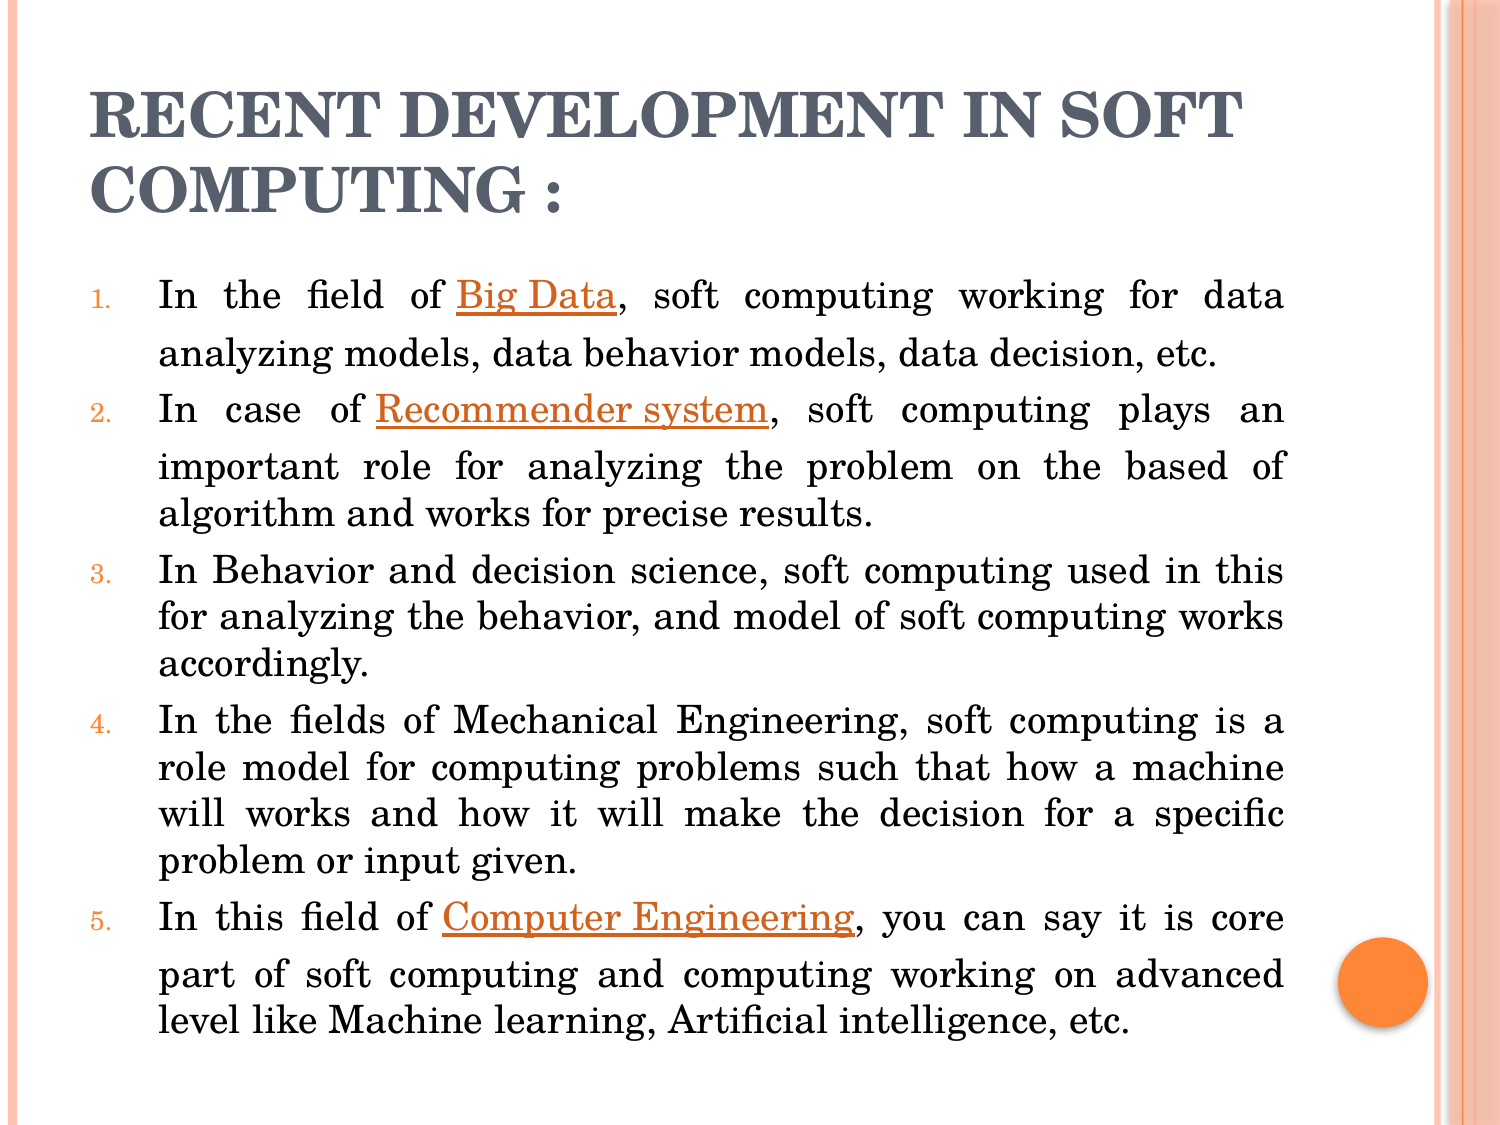

# Recent development in Soft Computing :
In the field of Big Data, soft computing working for data analyzing models, data behavior models, data decision, etc.
In case of Recommender system, soft computing plays an important role for analyzing the problem on the based of algorithm and works for precise results.
In Behavior and decision science, soft computing used in this for analyzing the behavior, and model of soft computing works accordingly.
In the fields of Mechanical Engineering, soft computing is a role model for computing problems such that how a machine will works and how it will make the decision for a specific problem or input given.
In this field of Computer Engineering, you can say it is core part of soft computing and computing working on advanced level like Machine learning, Artificial intelligence, etc.